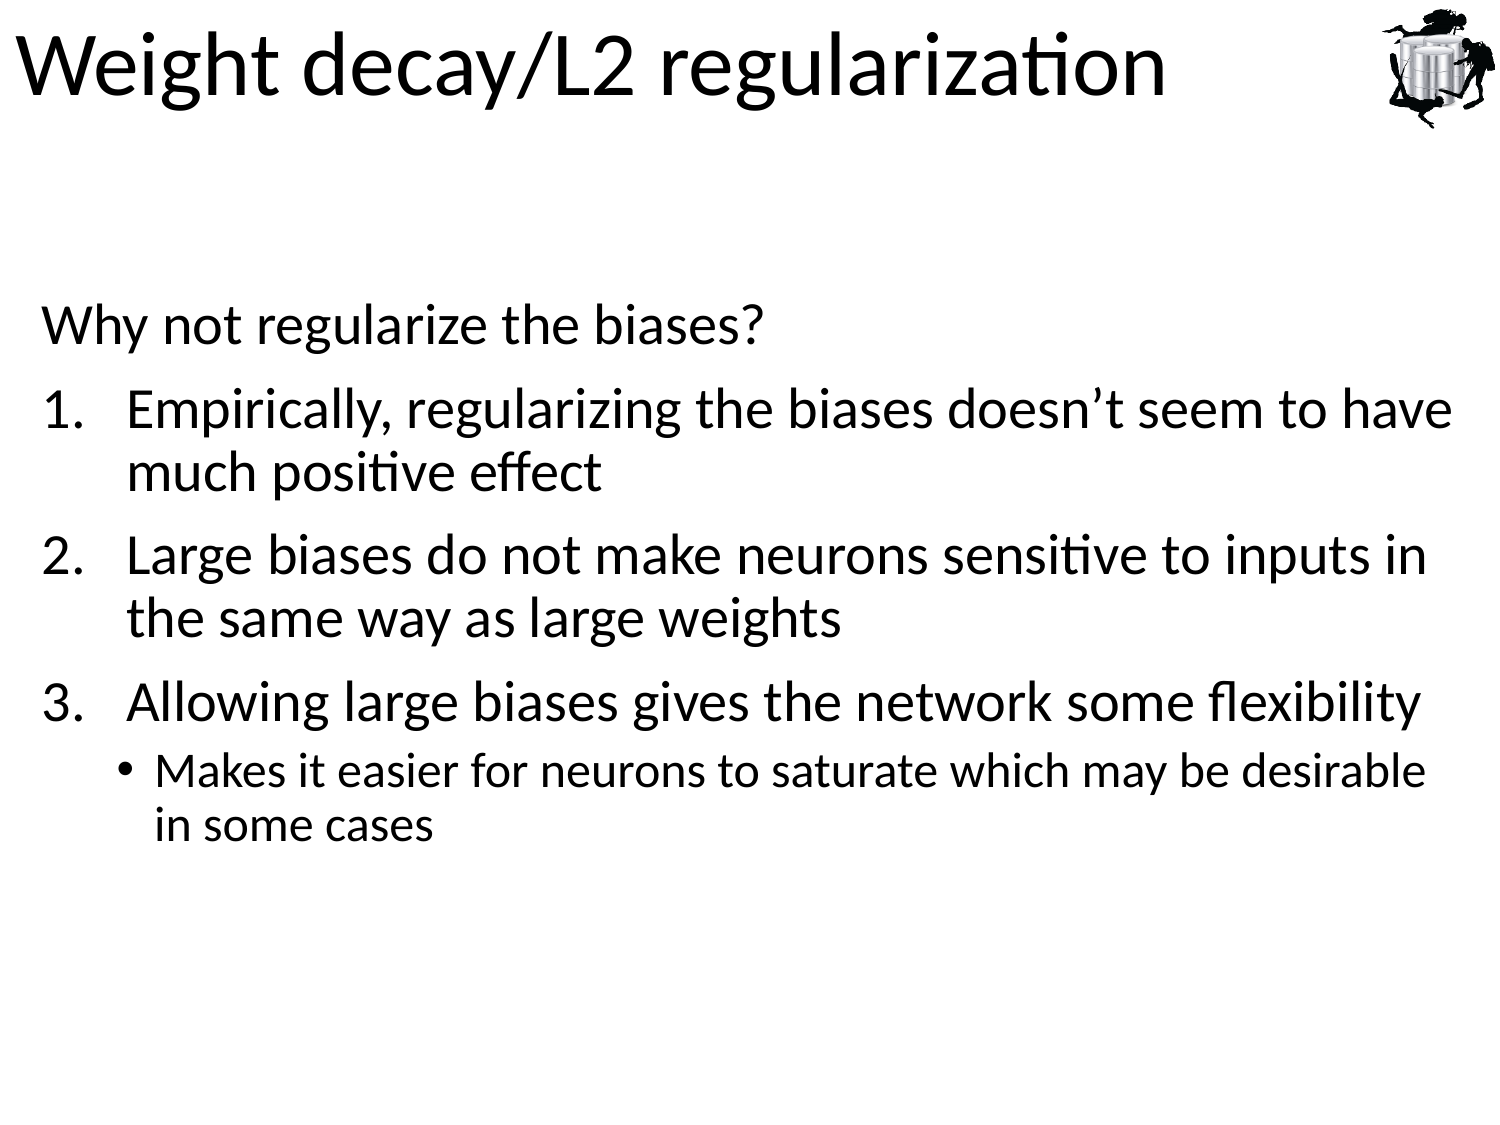

# Weight decay/L2 regularization
Why not regularize the biases?
Empirically, regularizing the biases doesn’t seem to have much positive effect
Large biases do not make neurons sensitive to inputs in the same way as large weights
Allowing large biases gives the network some flexibility
Makes it easier for neurons to saturate which may be desirable in some cases